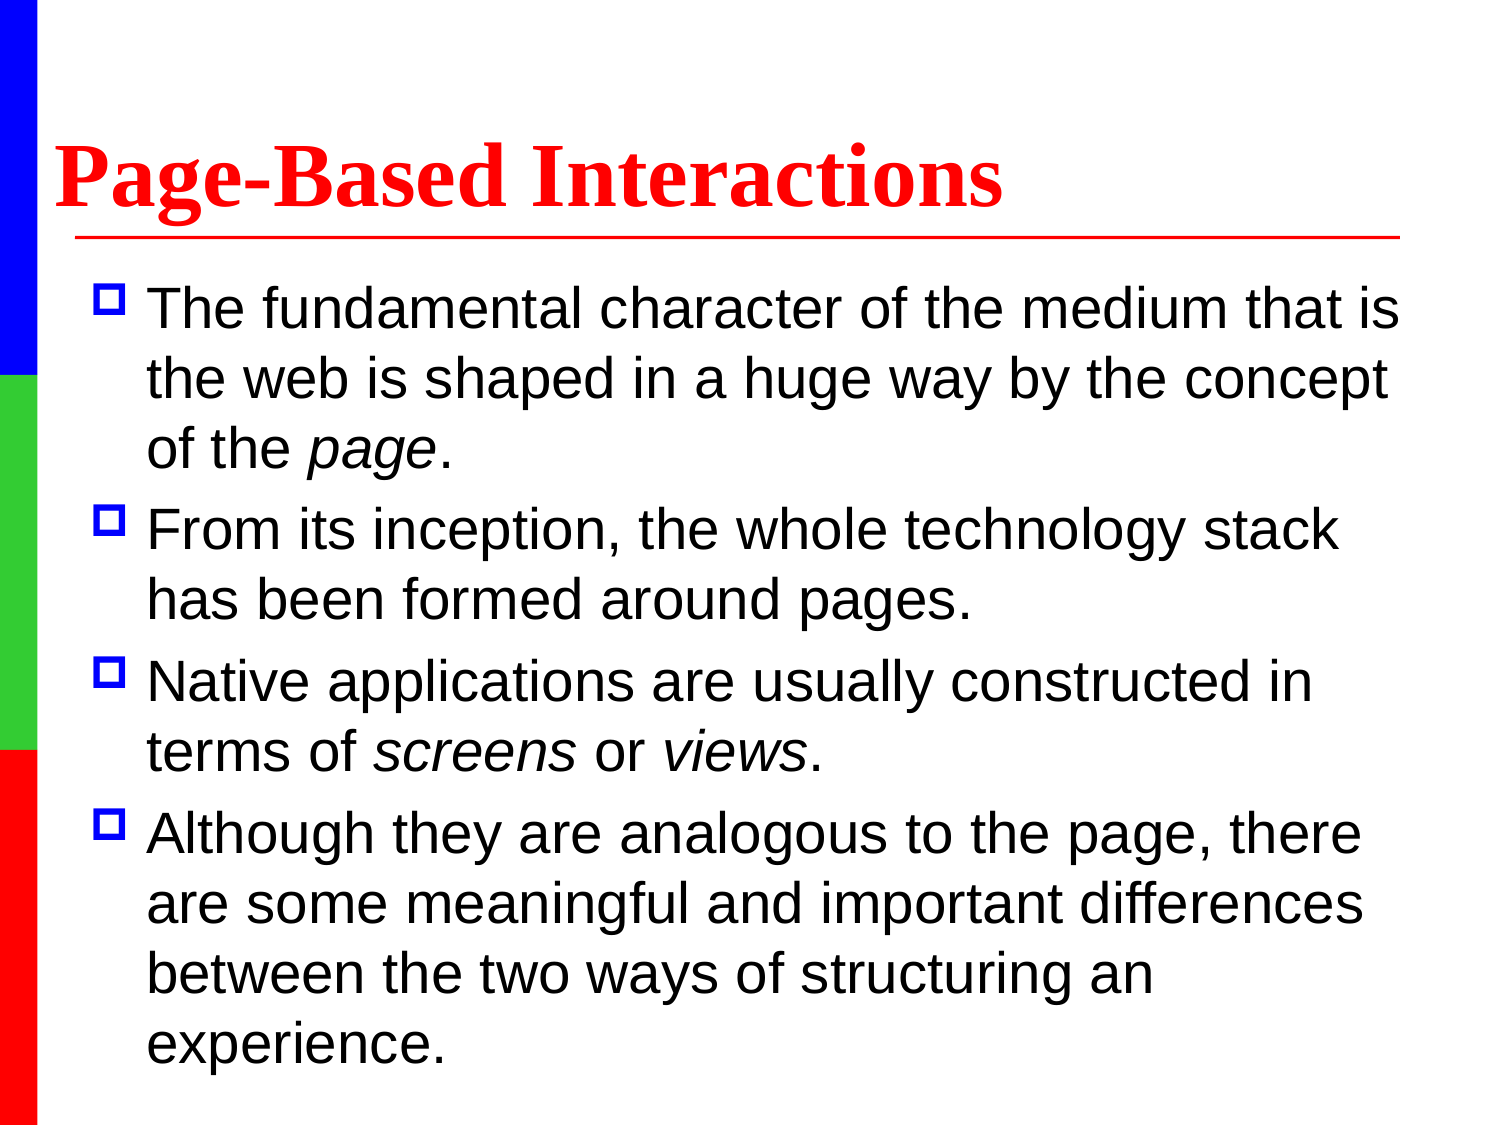

# Page-Based Interactions
The fundamental character of the medium that is the web is shaped in a huge way by the concept of the page.
From its inception, the whole technology stack has been formed around pages.
Native applications are usually constructed in terms of screens or views.
Although they are analogous to the page, there are some meaningful and important differences between the two ways of structuring an experience.